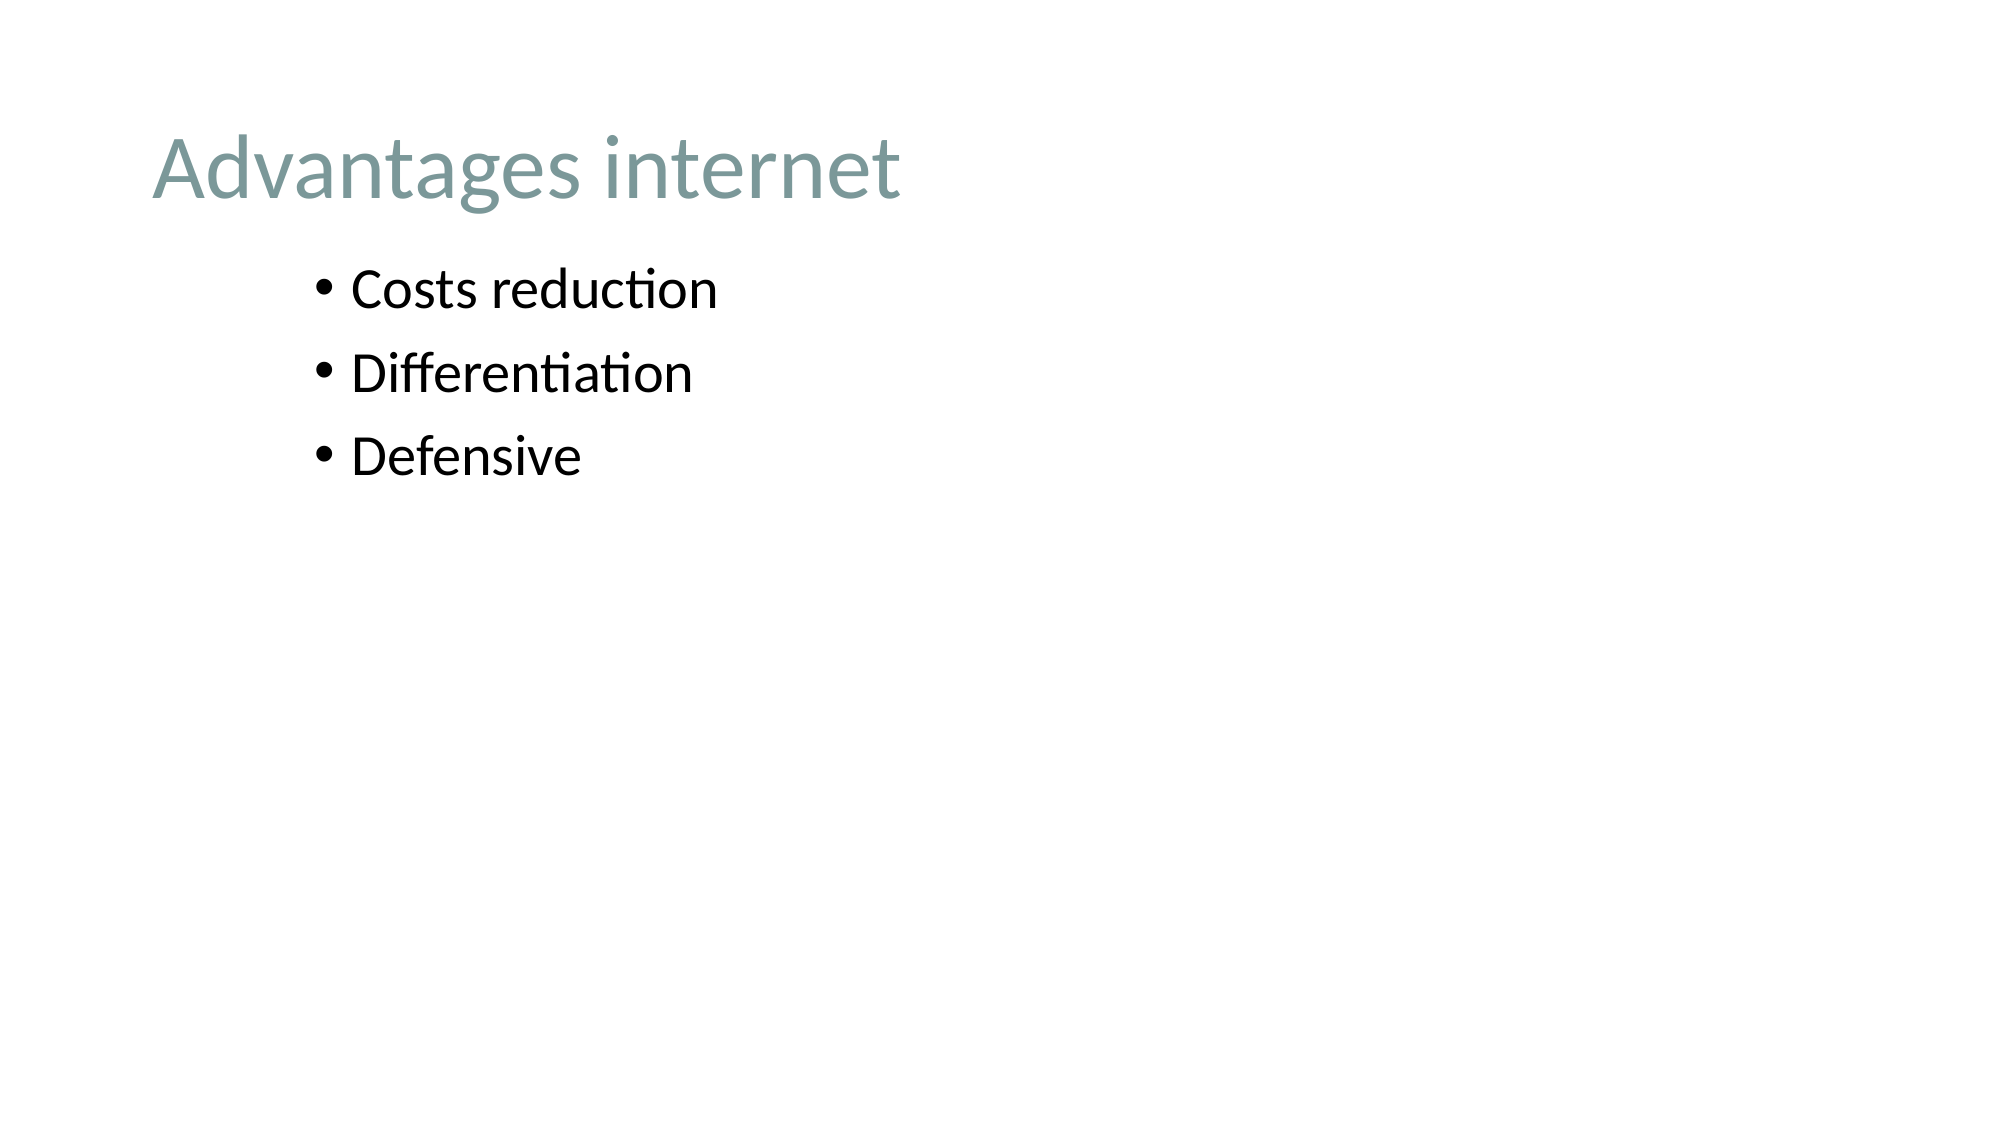

# Advantages internet
Costs reduction
Differentiation
Defensive